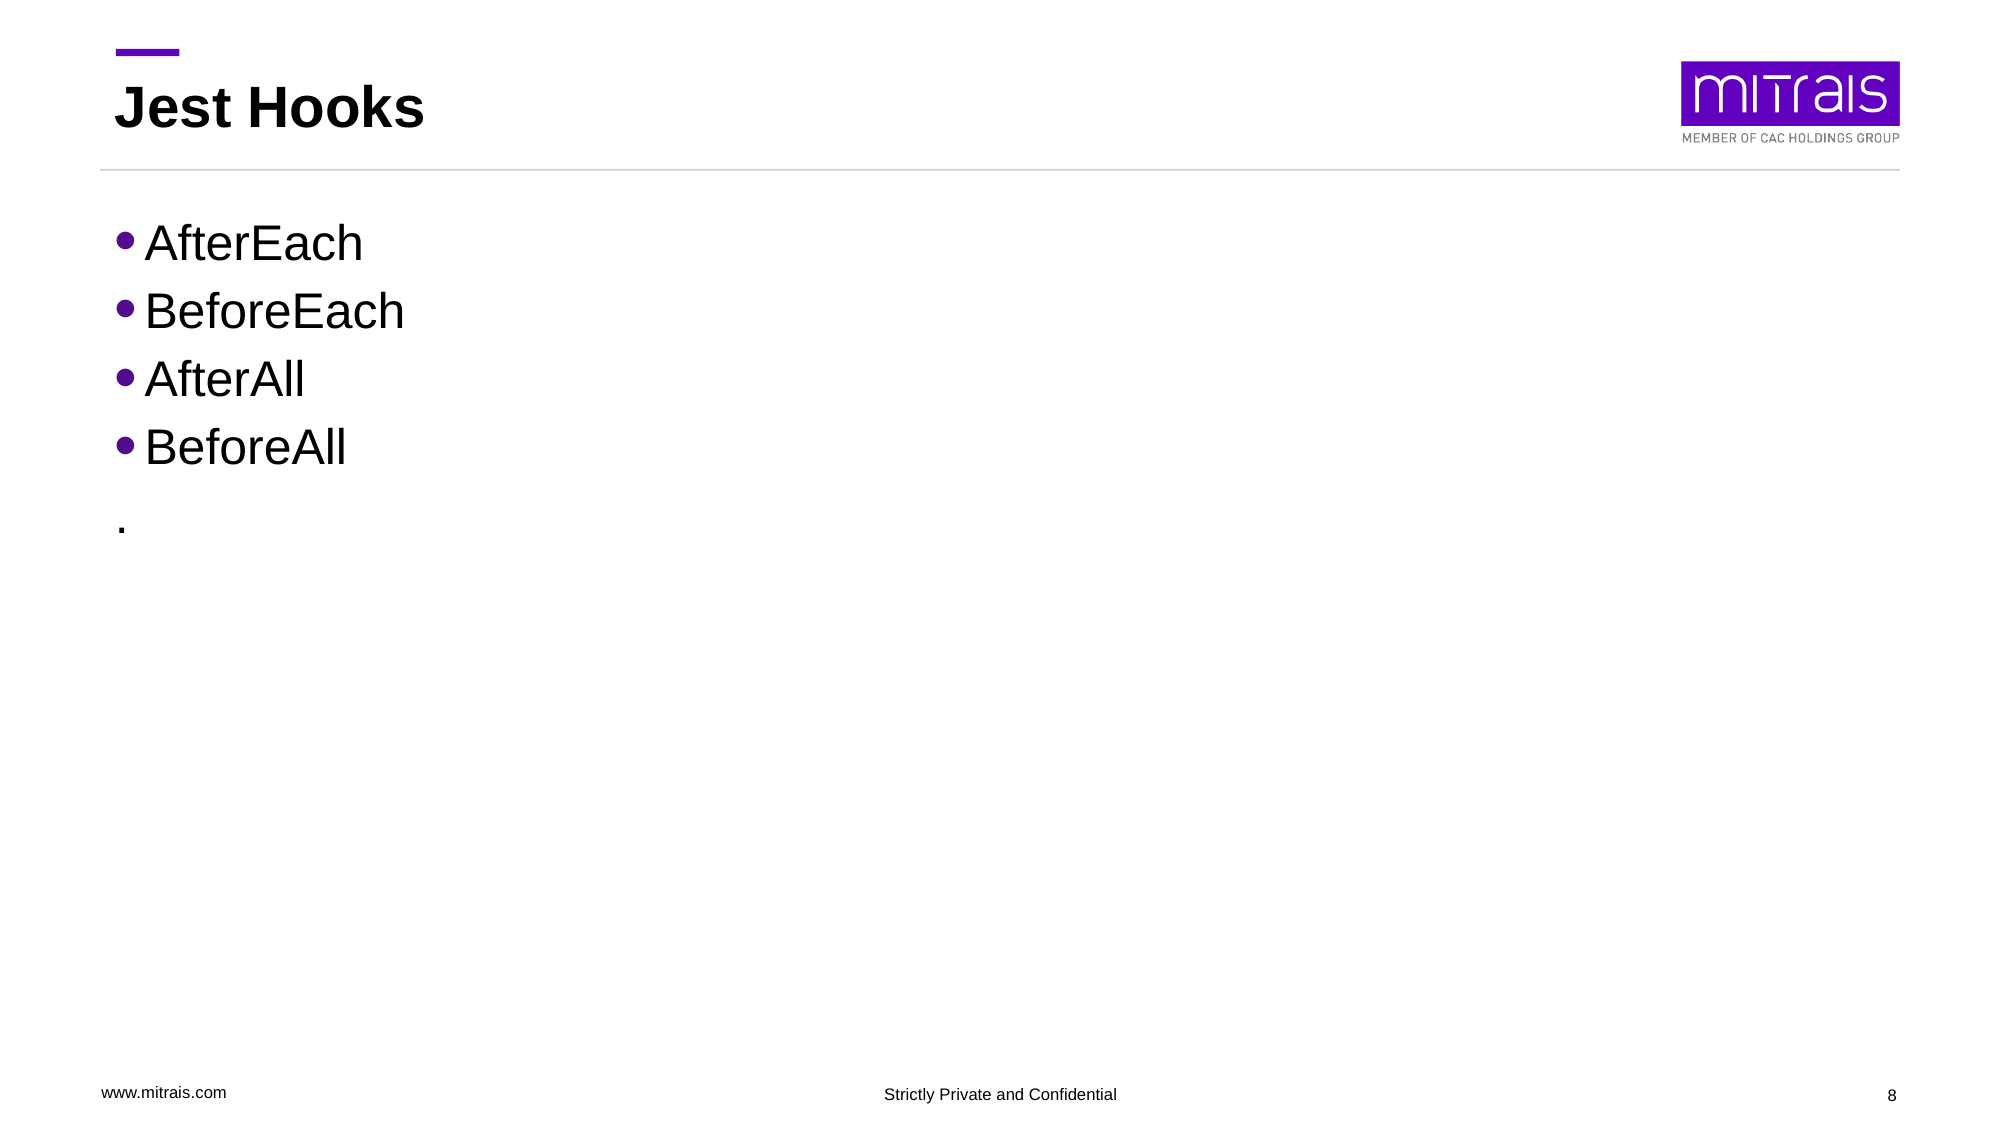

# Jest Hooks
AfterEach
BeforeEach
AfterAll
BeforeAll
.

8